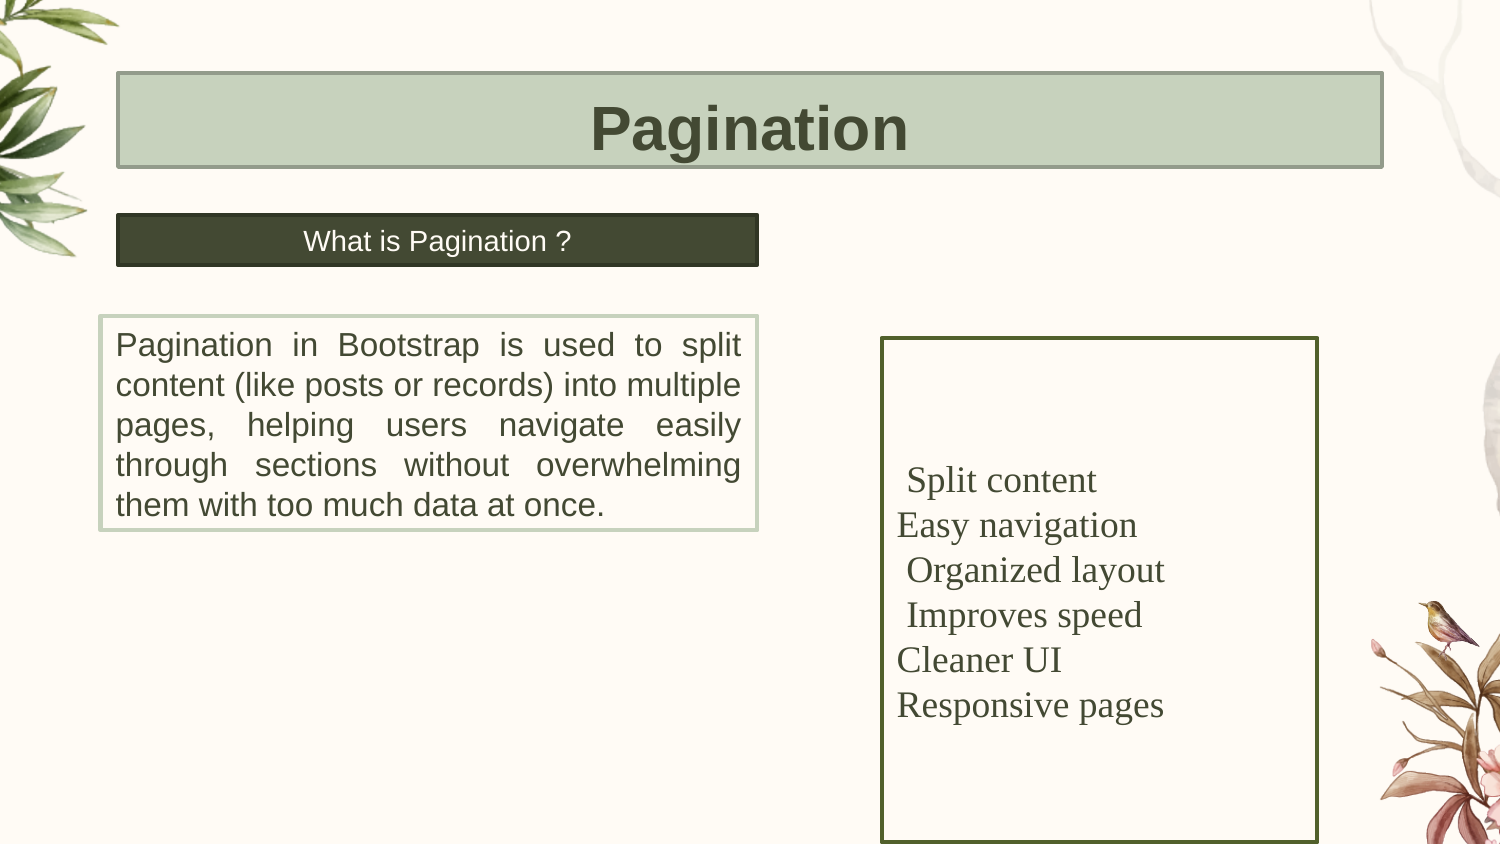

# Pagination
What is Pagination ?
Pagination in Bootstrap is used to split content (like posts or records) into multiple pages, helping users navigate easily through sections without overwhelming them with too much data at once.
Why we use Pagination ?
 Split content
Easy navigation
 Organized layout
 Improves speed
Cleaner UI
Responsive pages